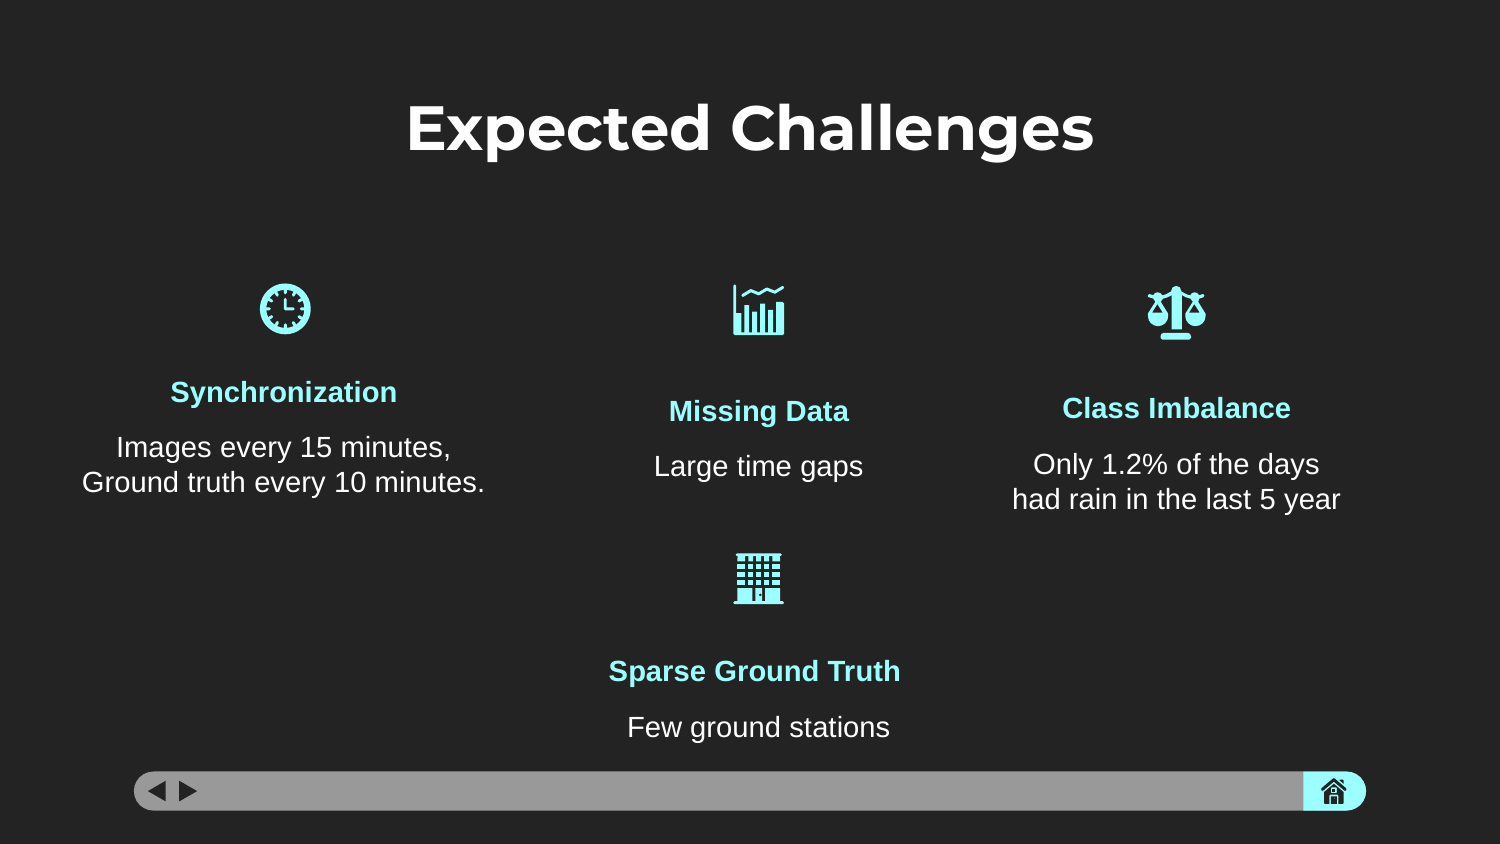

# Expected Challenges

Synchronization
Class Imbalance
Missing Data
Images every 15 minutes,
Ground truth every 10 minutes.
Only 1.2% of the days
had rain in the last 5 year
Large time gaps

Sparse Ground Truth
Few ground stations